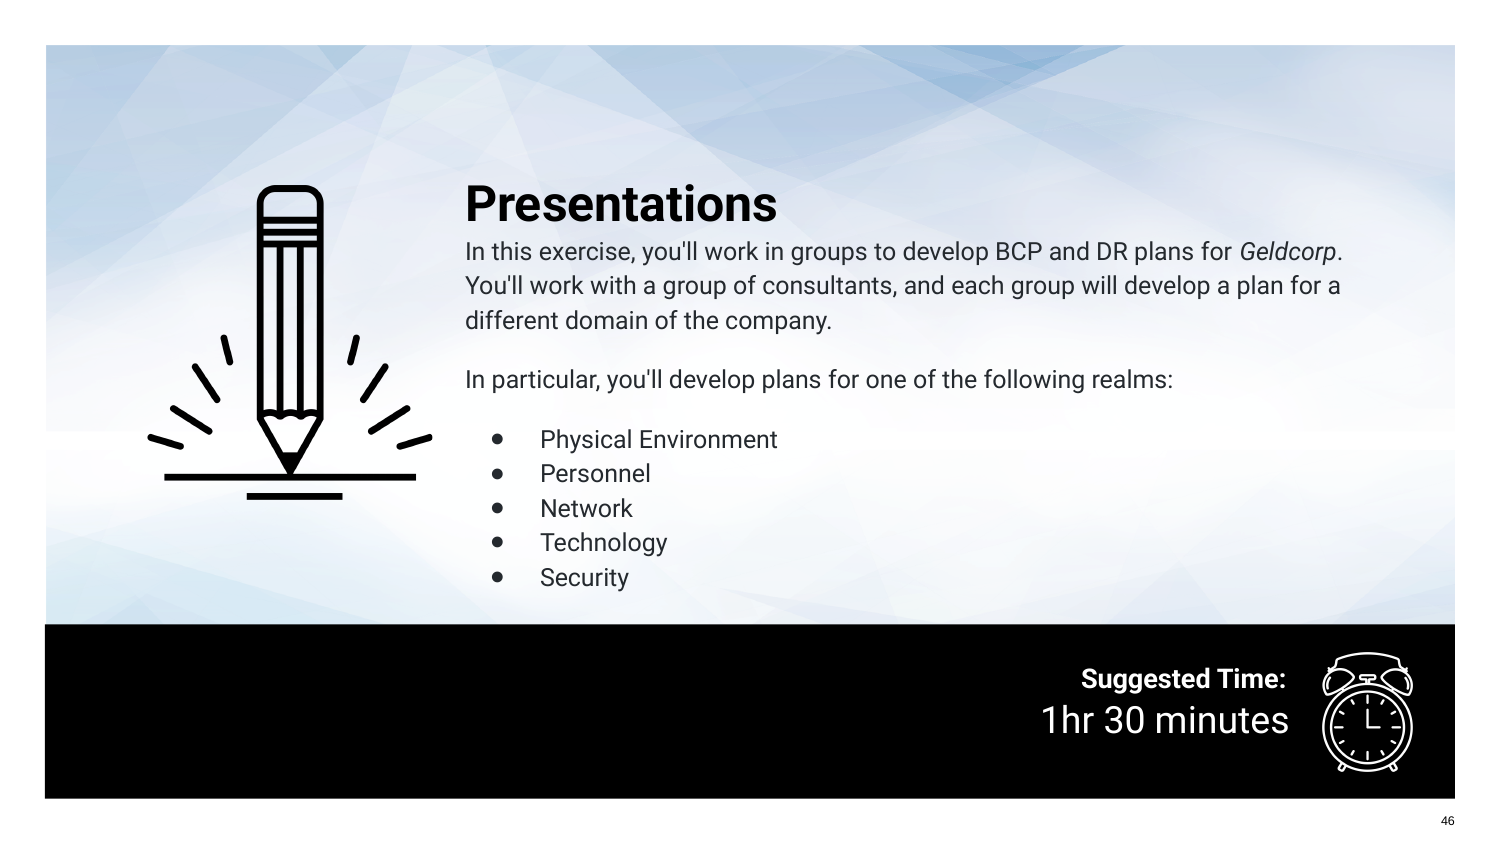

Presentations
In this exercise, you'll work in groups to develop BCP and DR plans for Geldcorp. You'll work with a group of consultants, and each group will develop a plan for a different domain of the company.
In particular, you'll develop plans for one of the following realms:
Physical Environment
Personnel
Network
Technology
Security

# 1hr 30 minutes

46